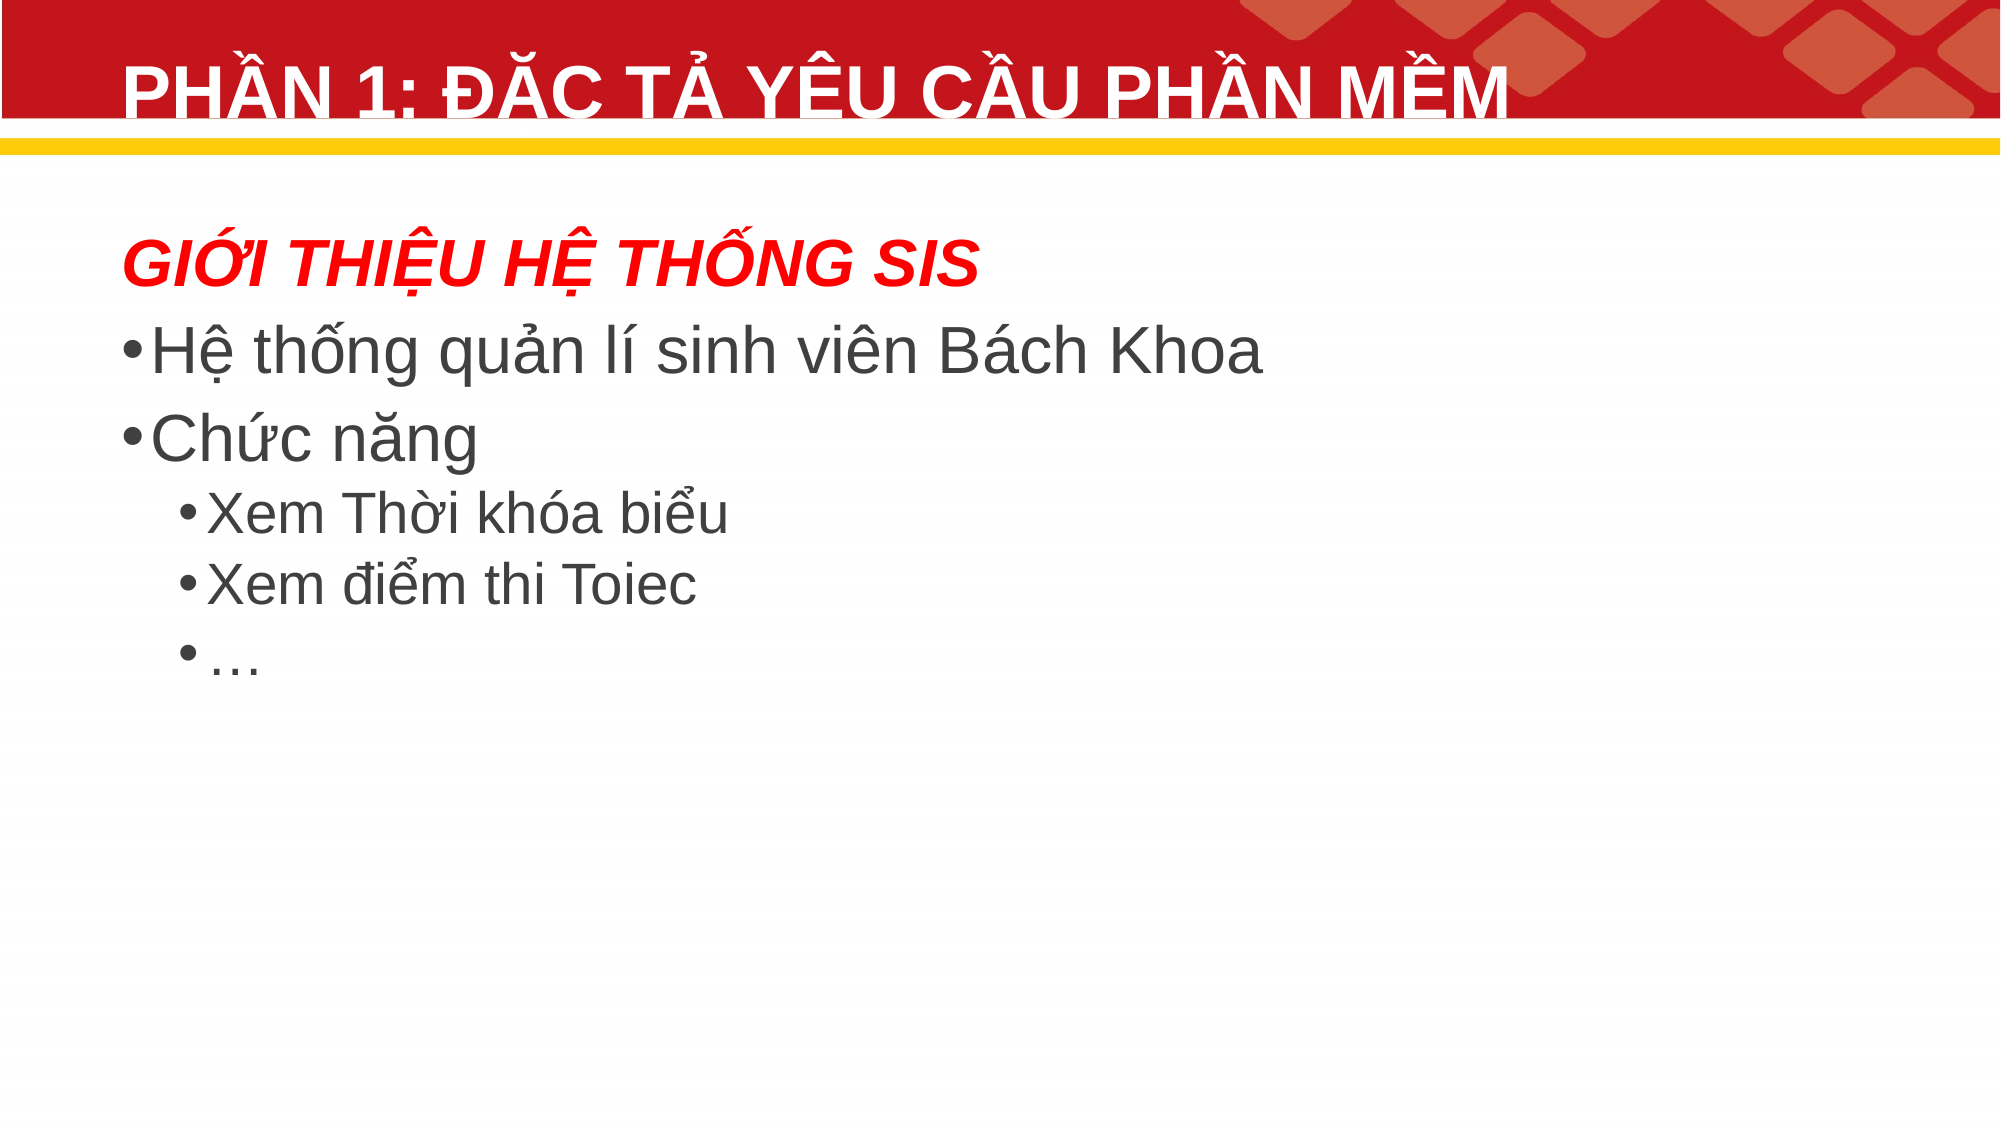

# PHẦN 1: ĐẶC TẢ YÊU CẦU PHẦN MỀM
GIỚI THIỆU HỆ THỐNG SIS
Hệ thống quản lí sinh viên Bách Khoa
Chức năng
Xem Thời khóa biểu
Xem điểm thi Toiec
…